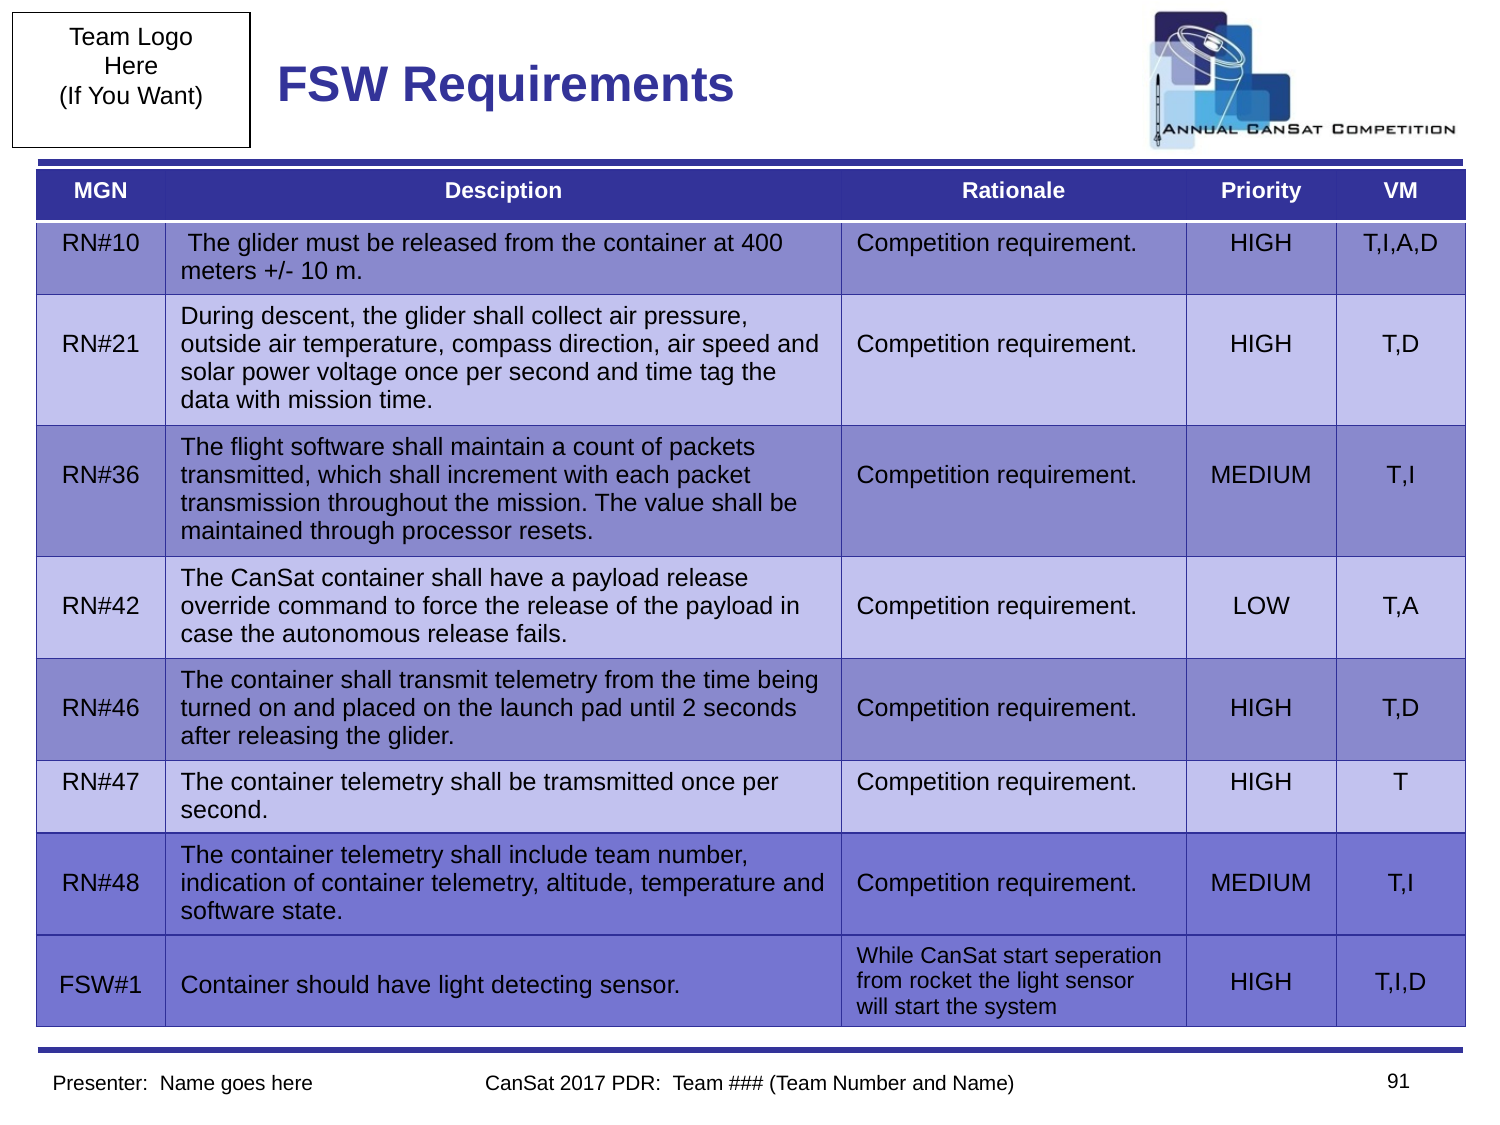

# FSW Requirements
| MGN | Desciption | Rationale | Priority | VM |
| --- | --- | --- | --- | --- |
| RN#10 | The glider must be released from the container at 400 meters +/- 10 m. | Competition requirement. | HIGH | T,I,A,D |
| RN#21 | During descent, the glider shall collect air pressure, outside air temperature, compass direction, air speed and solar power voltage once per second and time tag the data with mission time. | Competition requirement. | HIGH | T,D |
| RN#36 | The flight software shall maintain a count of packets transmitted, which shall increment with each packet transmission throughout the mission. The value shall be maintained through processor resets. | Competition requirement. | MEDIUM | T,I |
| RN#42 | The CanSat container shall have a payload release override command to force the release of the payload in case the autonomous release fails. | Competition requirement. | LOW | T,A |
| RN#46 | The container shall transmit telemetry from the time being turned on and placed on the launch pad until 2 seconds after releasing the glider. | Competition requirement. | HIGH | T,D |
| RN#47 | The container telemetry shall be tramsmitted once per second. | Competition requirement. | HIGH | T |
| RN#48 | The container telemetry shall include team number, indication of container telemetry, altitude, temperature and software state. | Competition requirement. | MEDIUM | T,I |
| FSW#1 | Container should have light detecting sensor. | While CanSat start seperation from rocket the light sensor will start the system | HIGH | T,I,D |
91
Presenter:  Name goes here
CanSat 2017 PDR:  Team ### (Team Number and Name)